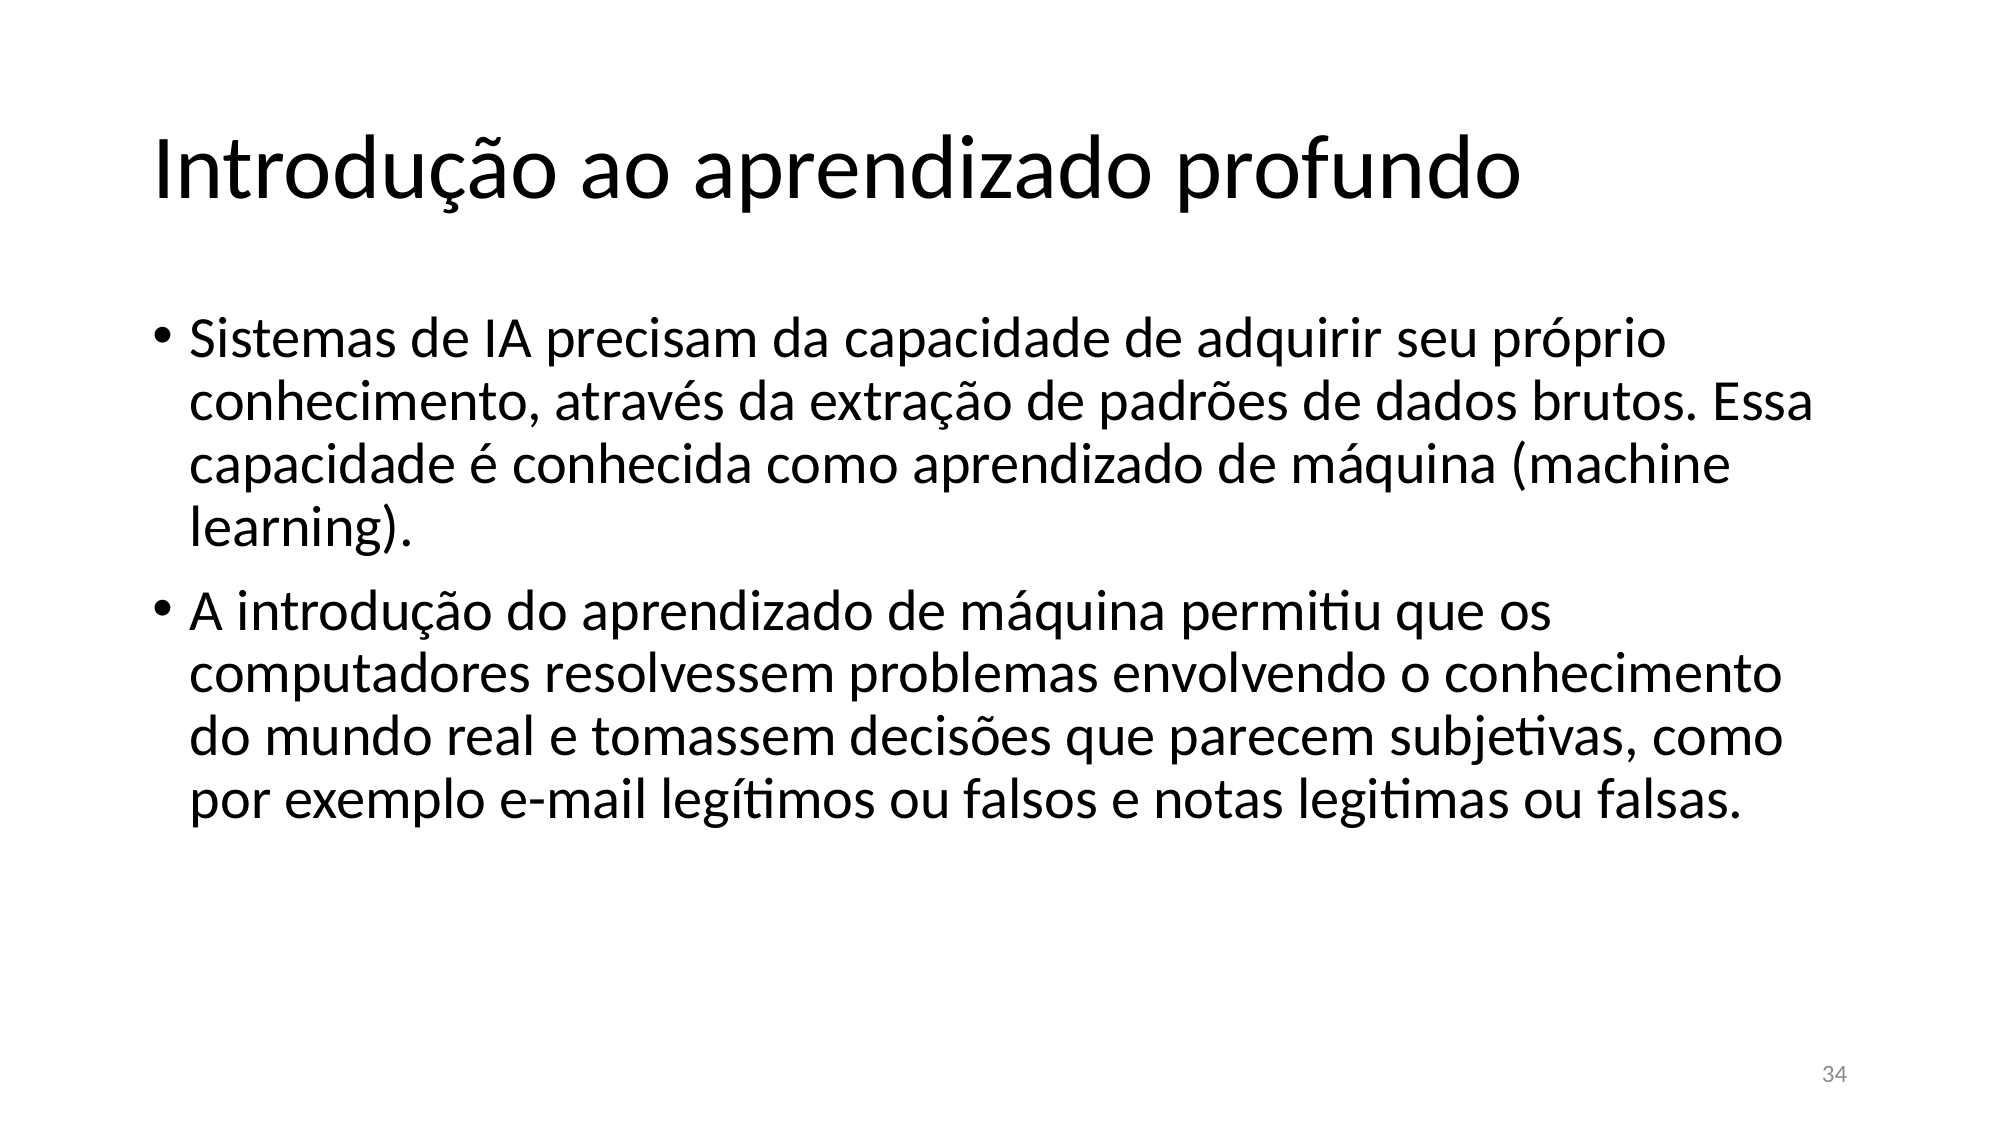

# Introdução ao aprendizado profundo
Sistemas de IA precisam da capacidade de adquirir seu próprio conhecimento, através da extração de padrões de dados brutos. Essa capacidade é conhecida como aprendizado de máquina (machine learning).
A introdução do aprendizado de máquina permitiu que os computadores resolvessem problemas envolvendo o conhecimento do mundo real e tomassem decisões que parecem subjetivas, como por exemplo e-mail legítimos ou falsos e notas legitimas ou falsas.
34